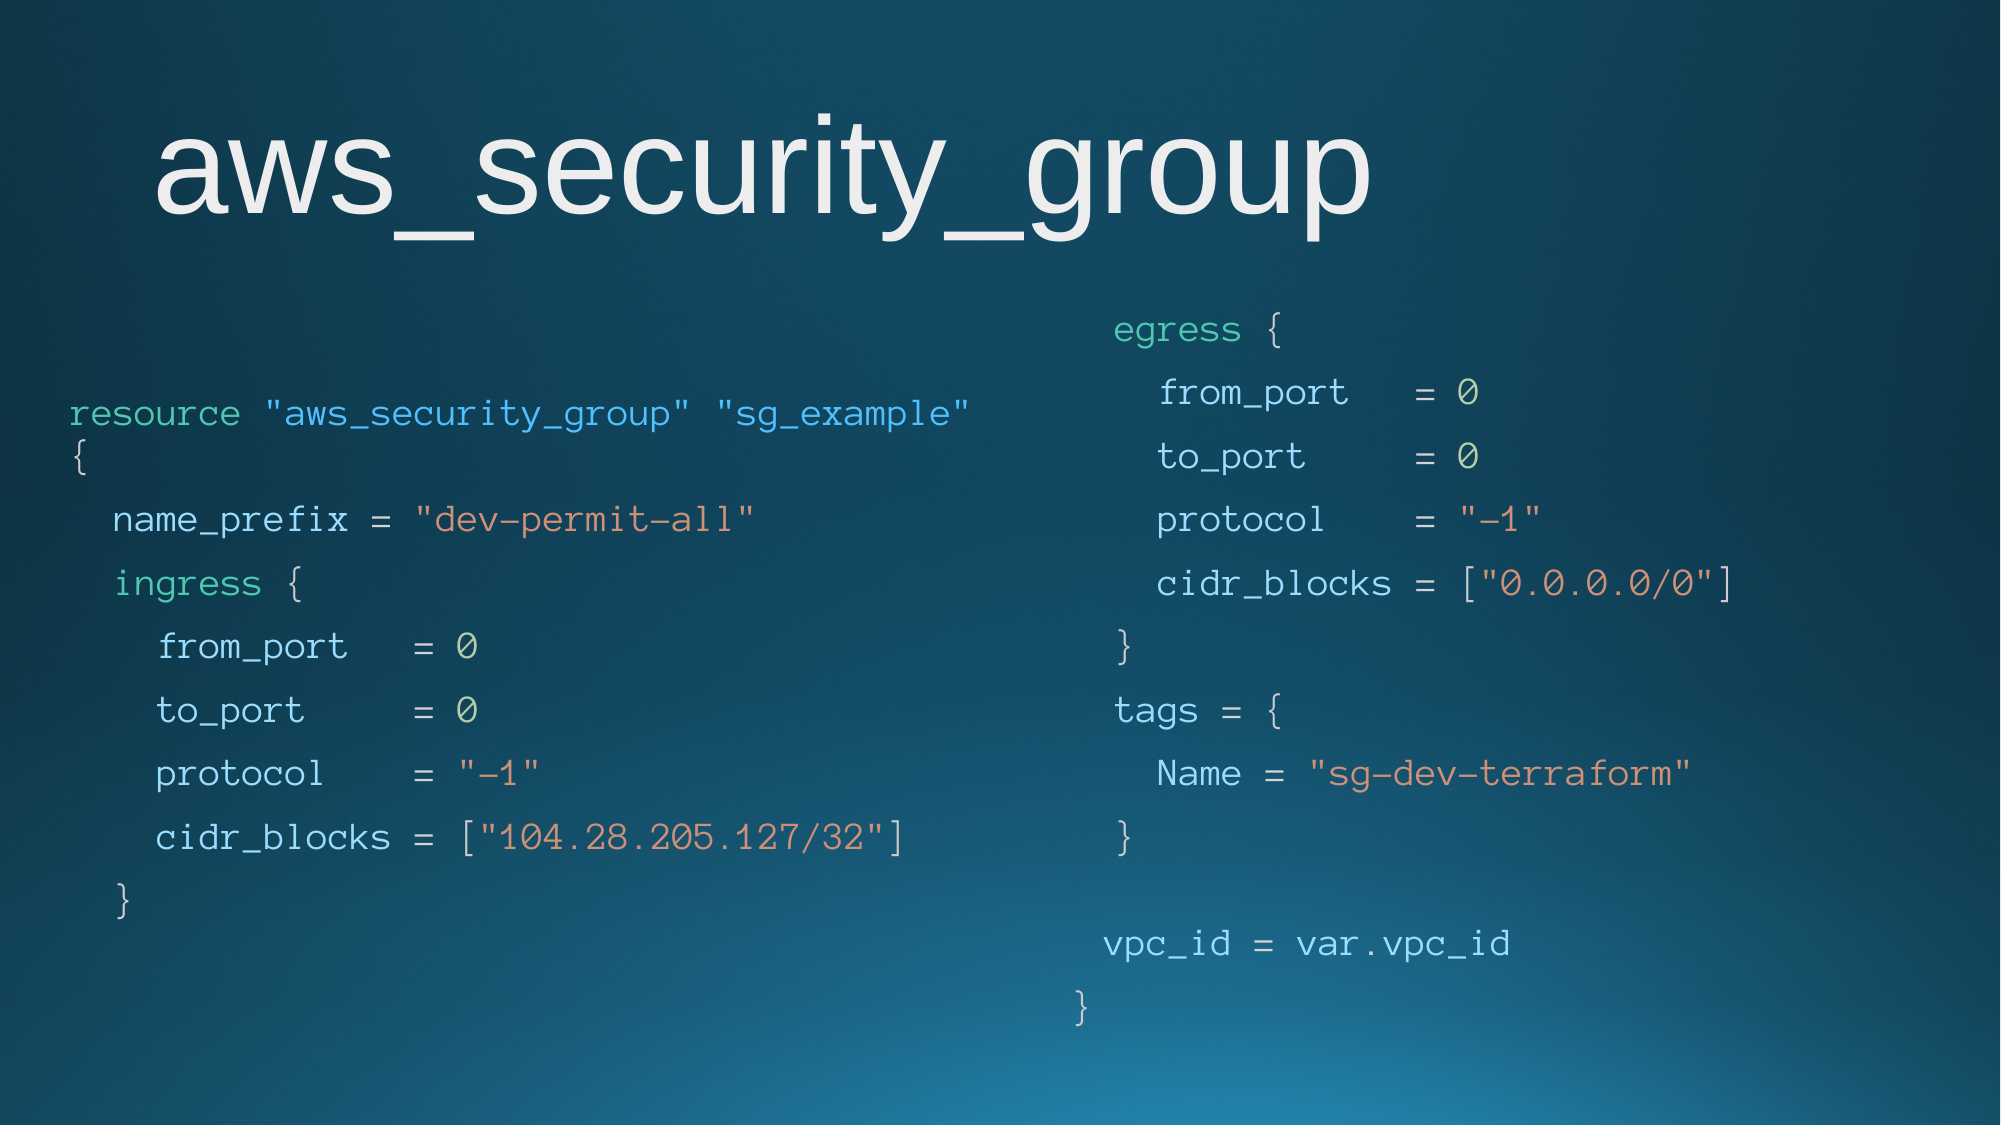

# aws_security_group
resource "aws_security_group" "sg_example" {
  name_prefix = "dev-permit-all"
  ingress {
    from_port   = 0
    to_port     = 0
    protocol    = "-1"
    cidr_blocks = ["104.28.205.127/32"]
  }
  egress {
    from_port   = 0
    to_port     = 0
    protocol    = "-1"
    cidr_blocks = ["0.0.0.0/0"]
  }
  tags = {
    Name = "sg-dev-terraform"
  }
  vpc_id = var.vpc_id
}